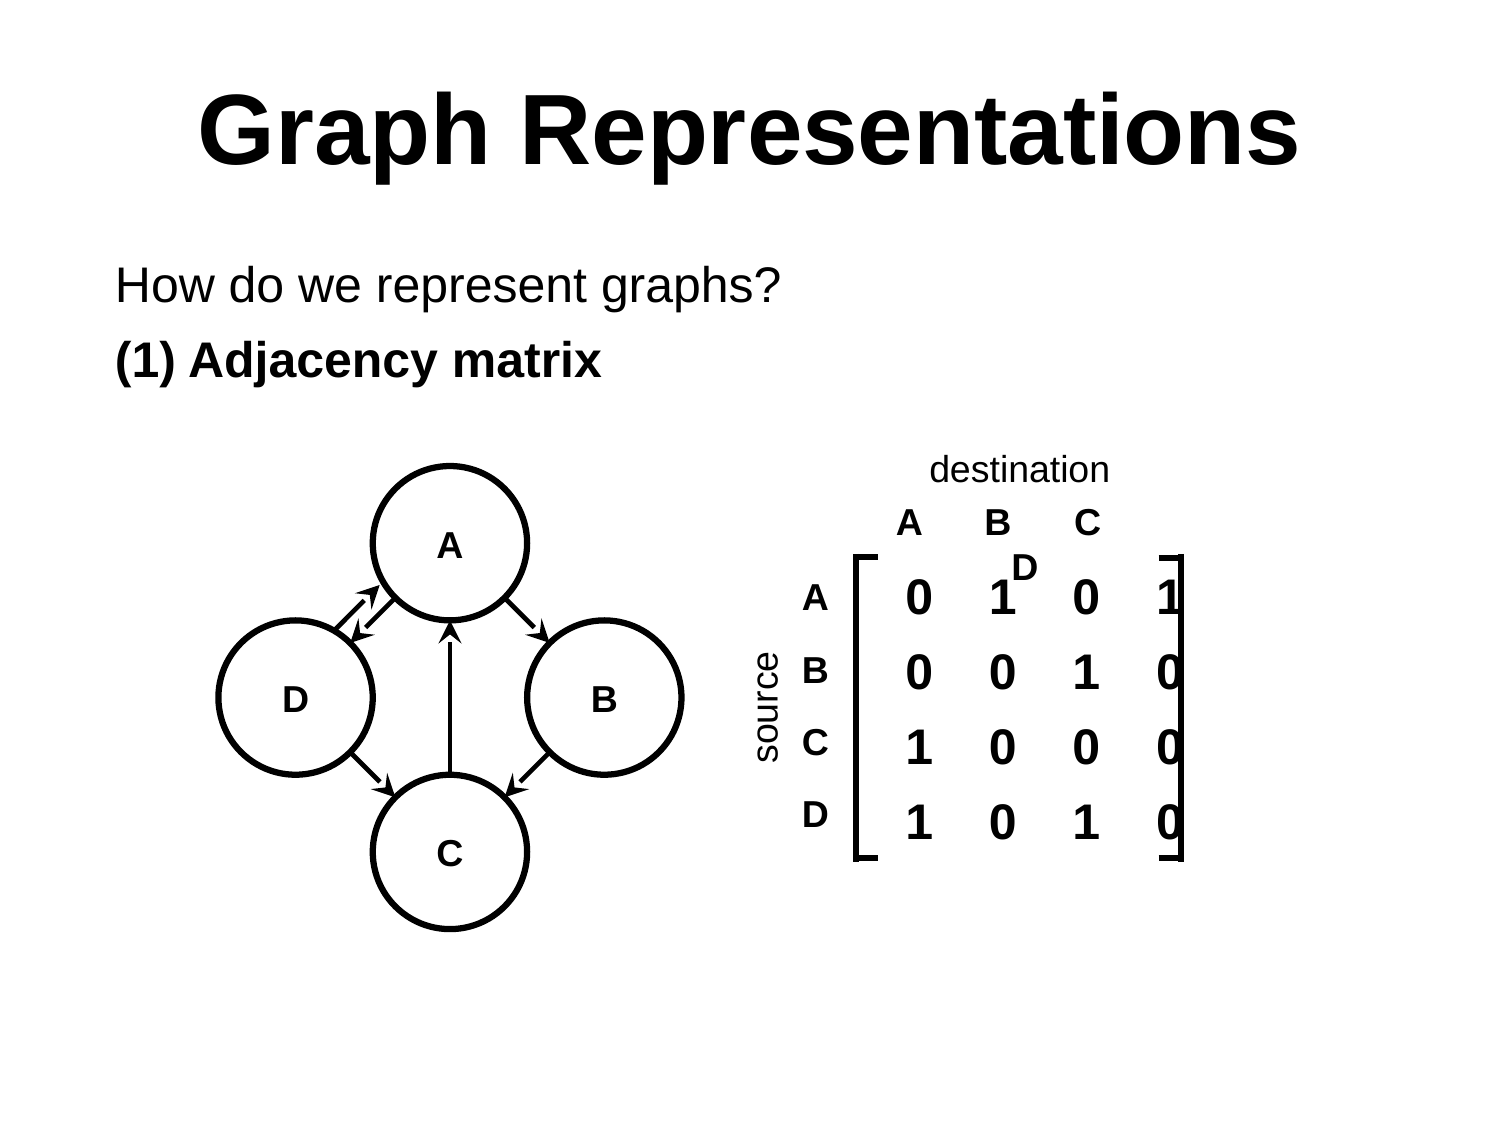

Graph Representations
How do we represent graphs?

(1) Adjacency matrix
destination
A
A      B      C      D
0    1    0    1

0    0    1    0

1    0    0    0

1    0    1    0
A

B

C

D
D
B
source
C